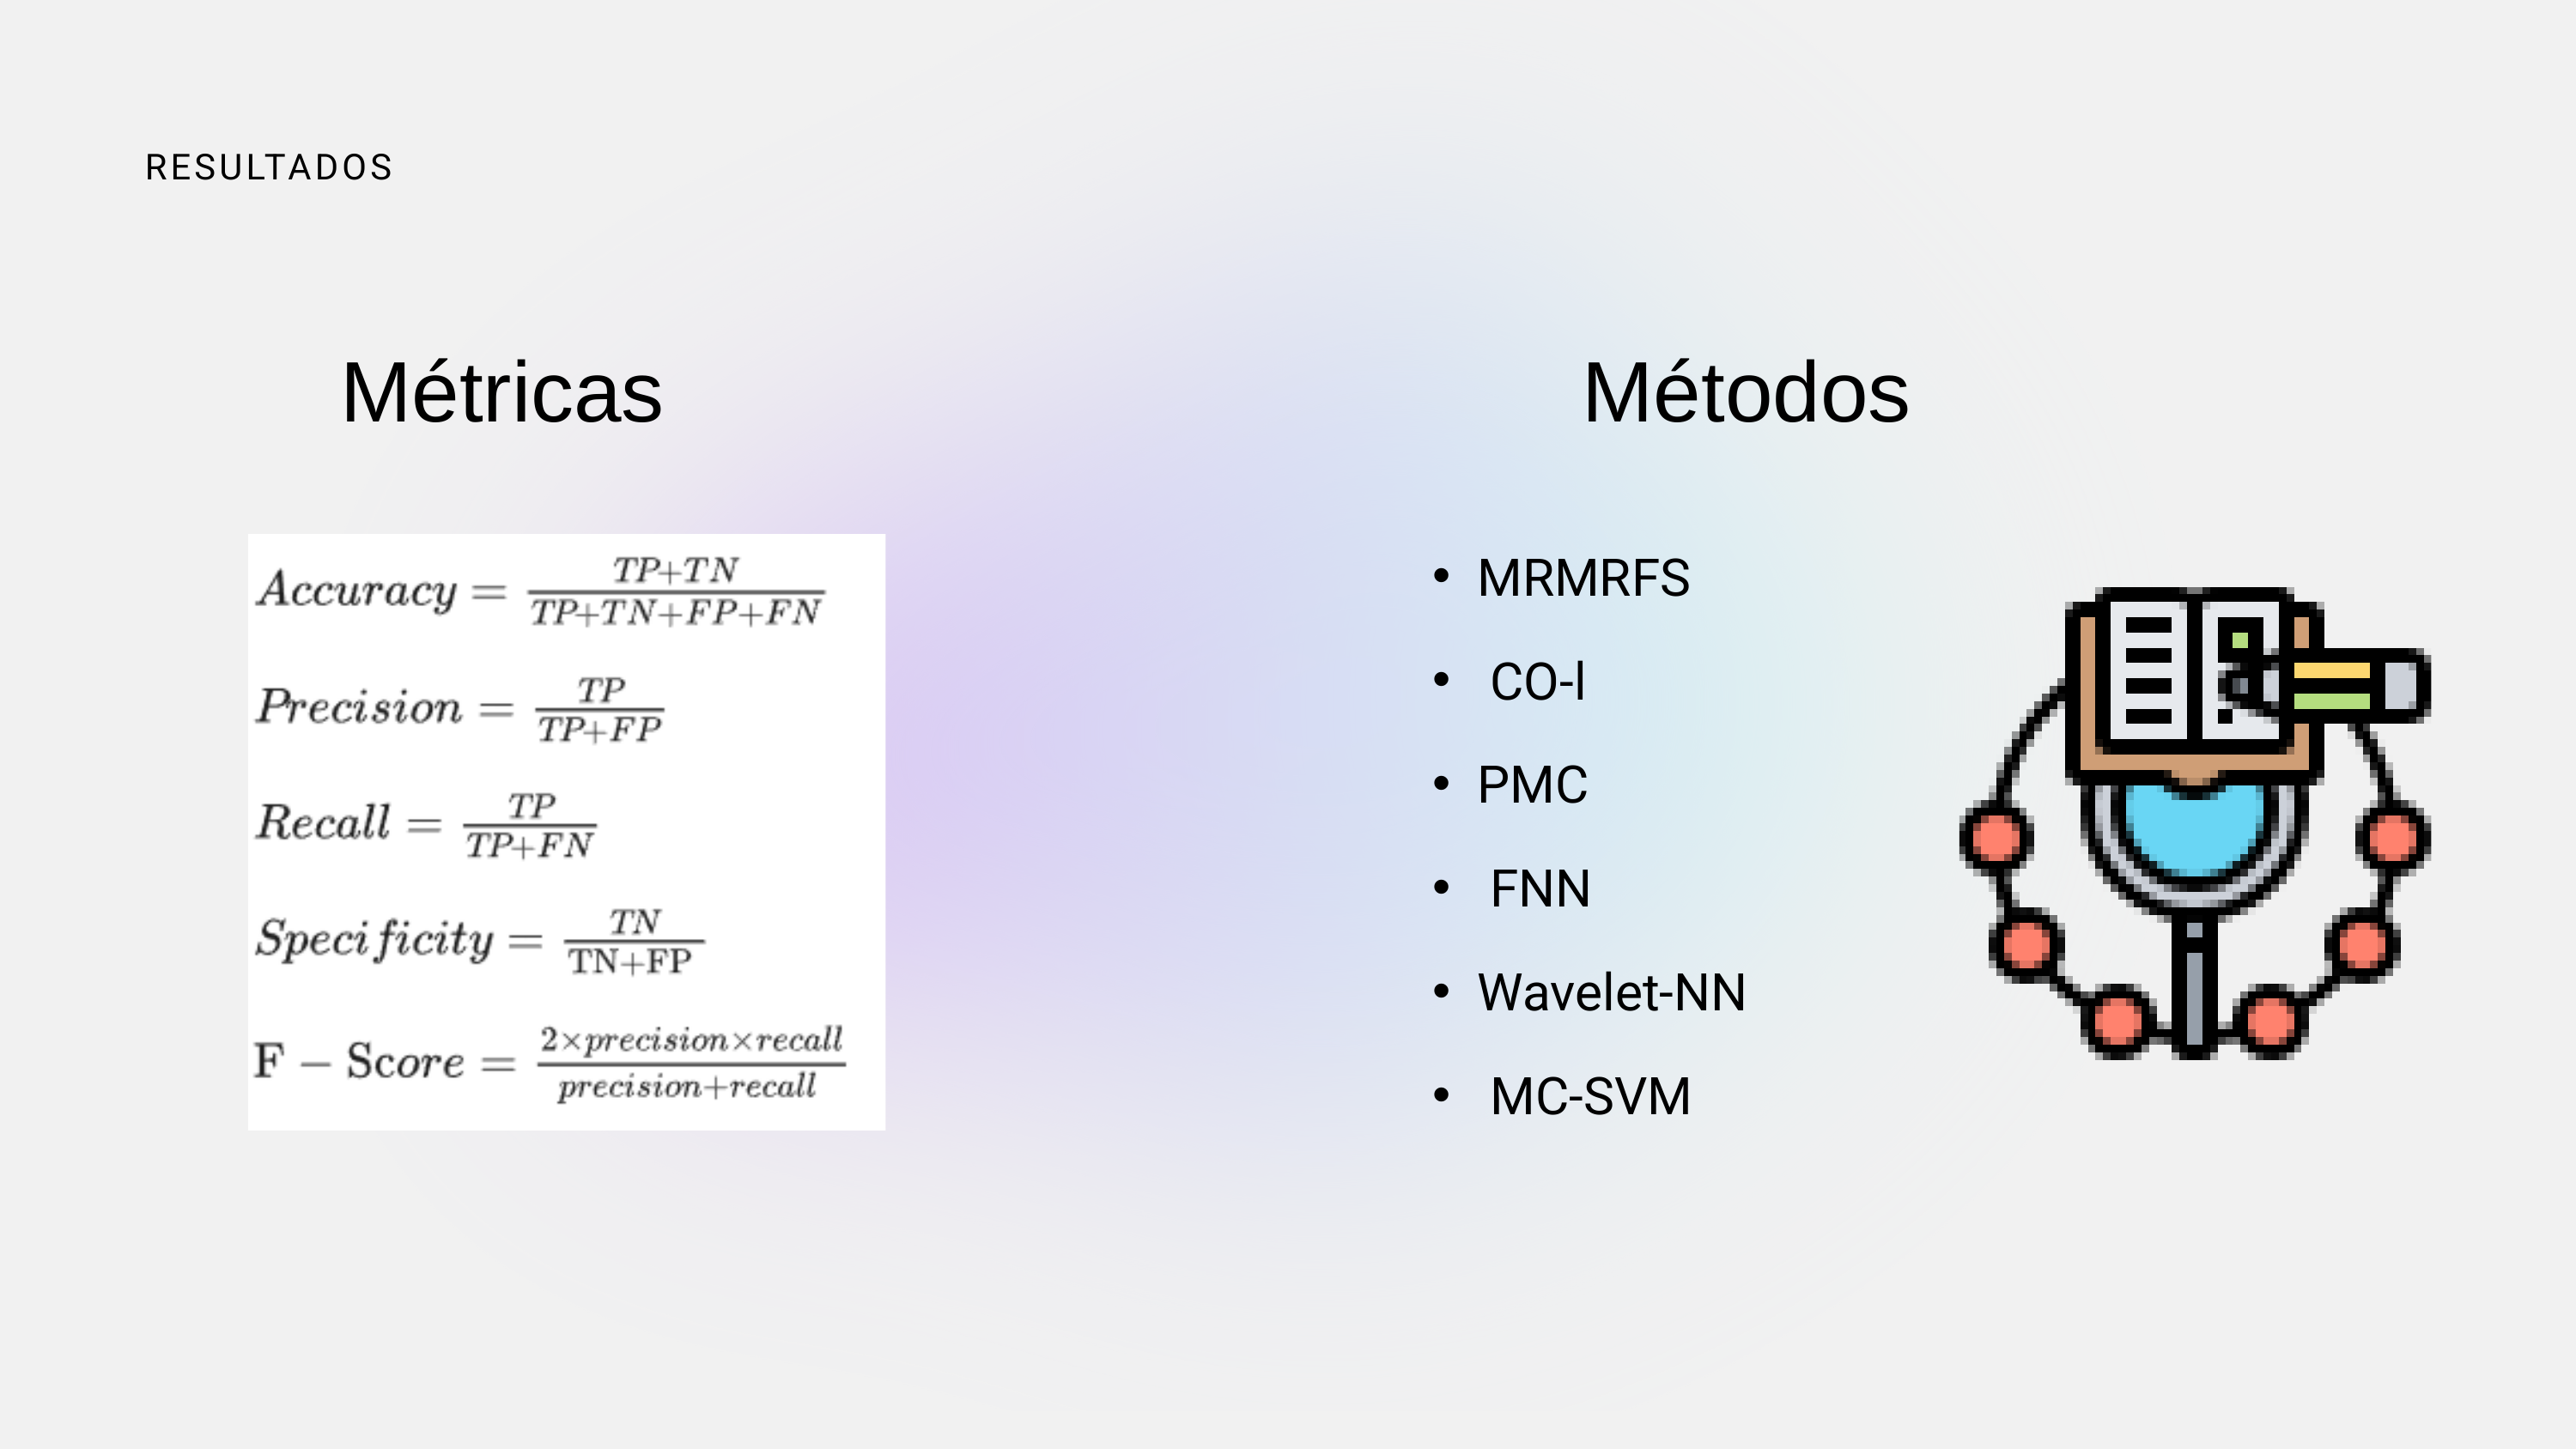

RESULTADOS
Métricas
Métodos
MRMRFS
 CO-l
PMC
 FNN
Wavelet-NN
 MC-SVM